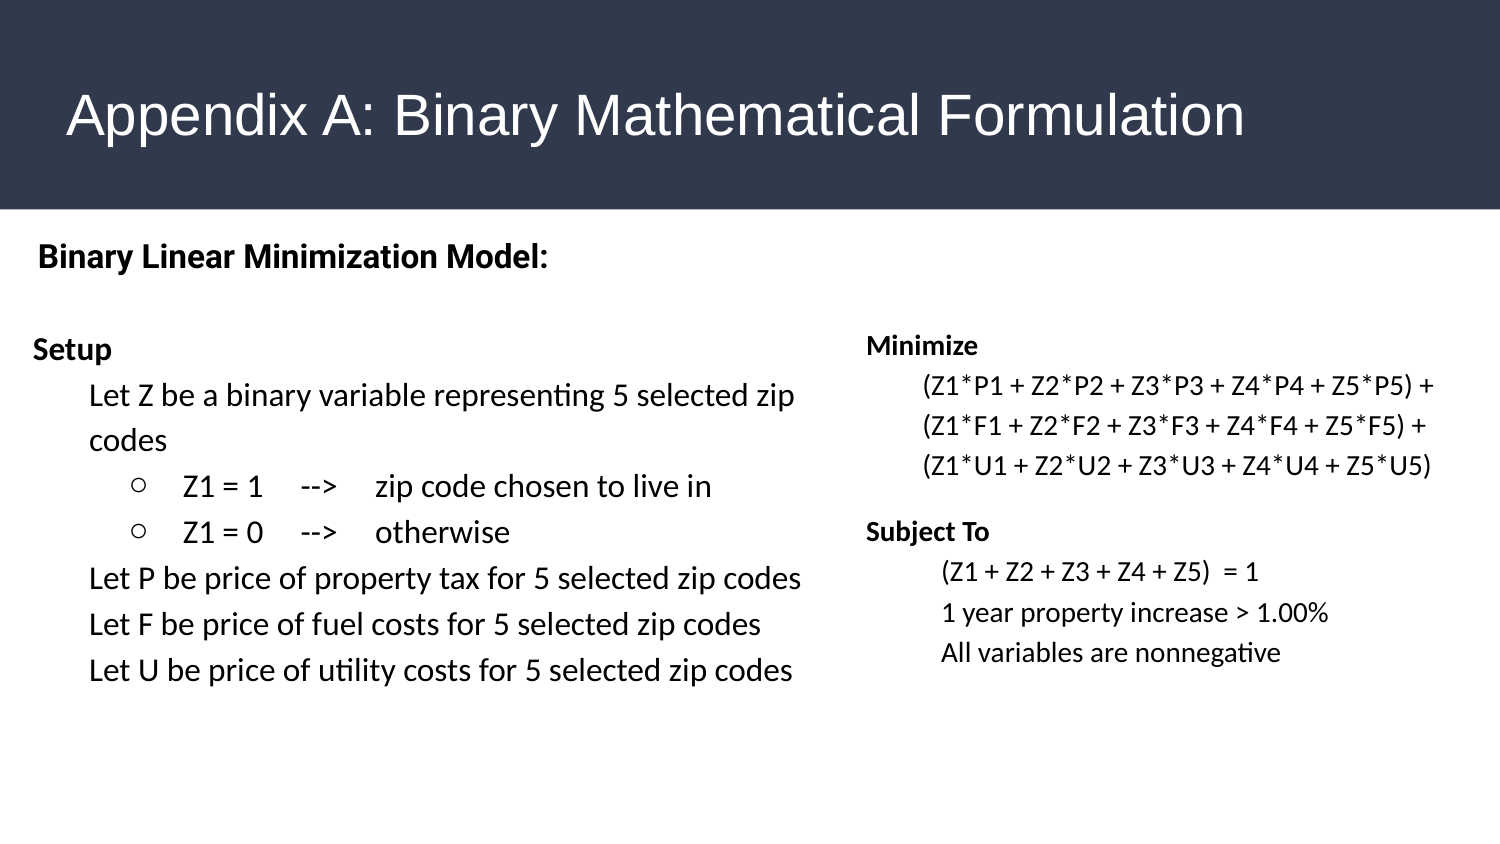

# Appendix A: Binary Mathematical Formulation
Binary Linear Minimization Model:
Setup
Let Z be a binary variable representing 5 selected zip codes
Z1 = 1     -->     zip code chosen to live in
Z1 = 0     -->     otherwise
Let P be price of property tax for 5 selected zip codes
Let F be price of fuel costs for 5 selected zip codes
Let U be price of utility costs for 5 selected zip codes

Minimize
(Z1*P1 + Z2*P2 + Z3*P3 + Z4*P4 + Z5*P5) +
(Z1*F1 + Z2*F2 + Z3*F3 + Z4*F4 + Z5*F5) +
(Z1*U1 + Z2*U2 + Z3*U3 + Z4*U4 + Z5*U5)

Subject To
(Z1 + Z2 + Z3 + Z4 + Z5)  = 1
1 year property increase > 1.00%
All variables are nonnegative